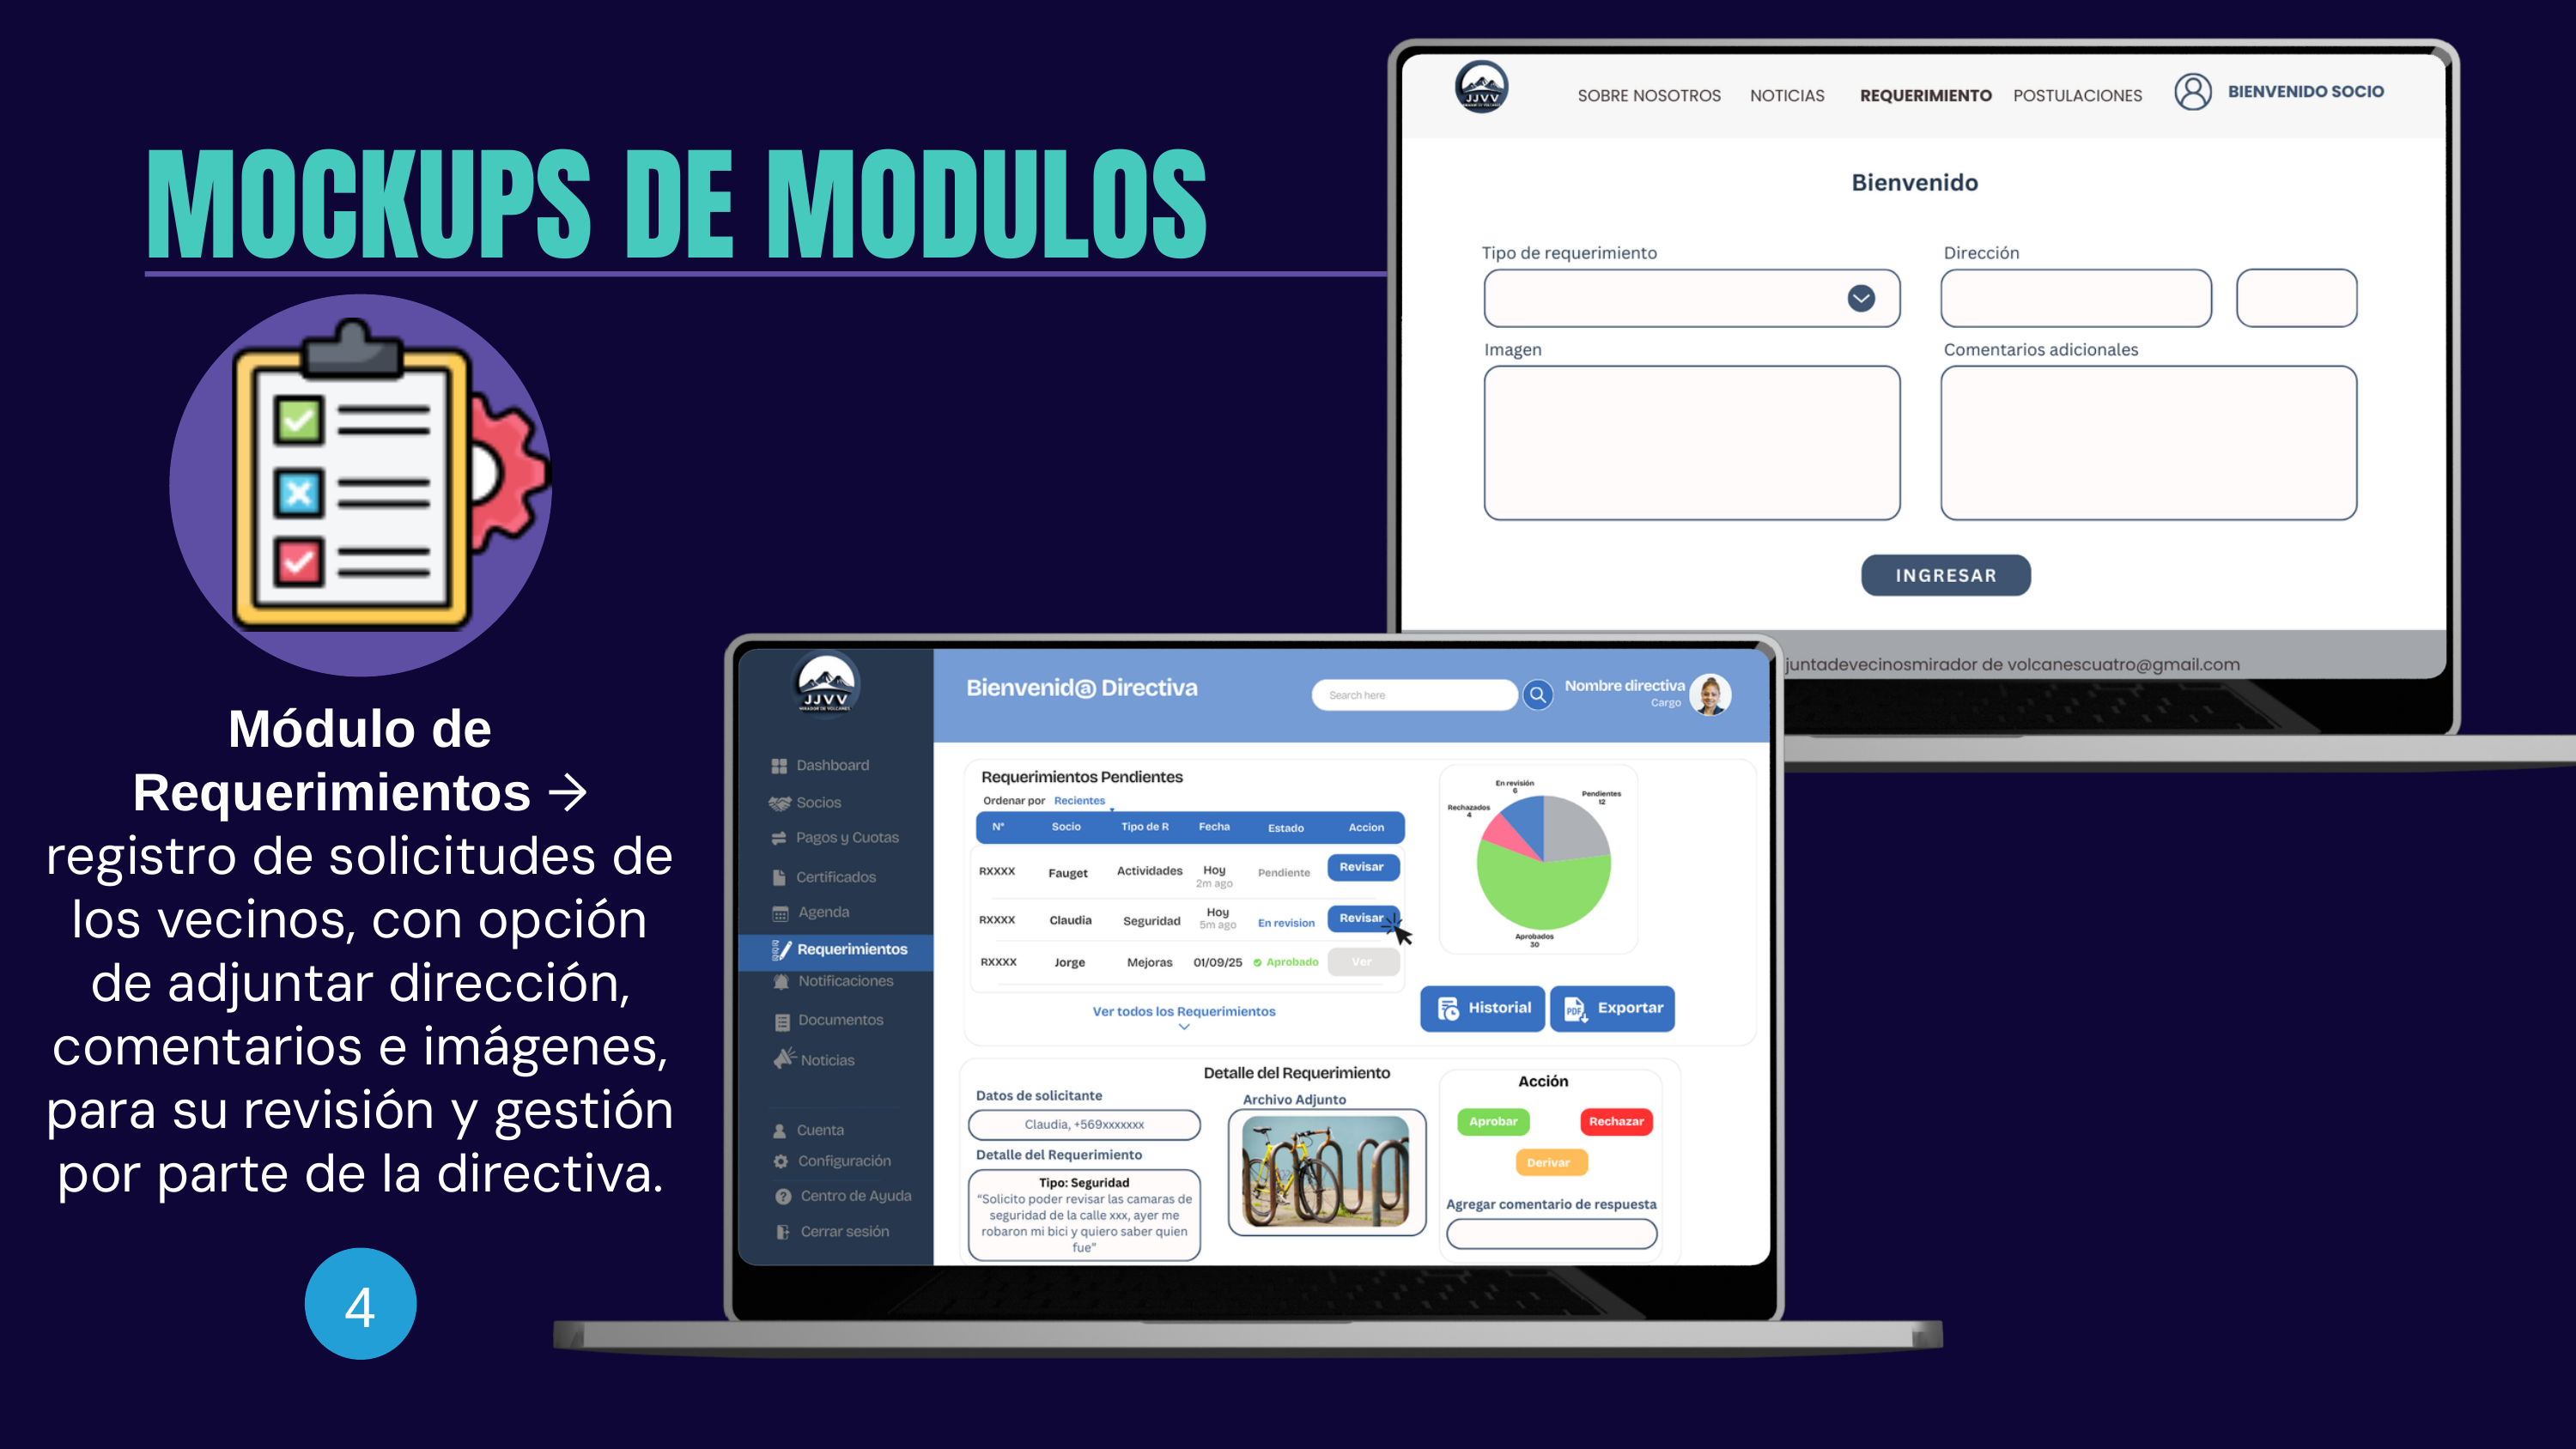

MOCKUPS DE MODULOS

Módulo de Requerimientos → registro de solicitudes de los vecinos, con opción de adjuntar dirección, comentarios e imágenes, para su revisión y gestión por parte de la directiva.

4